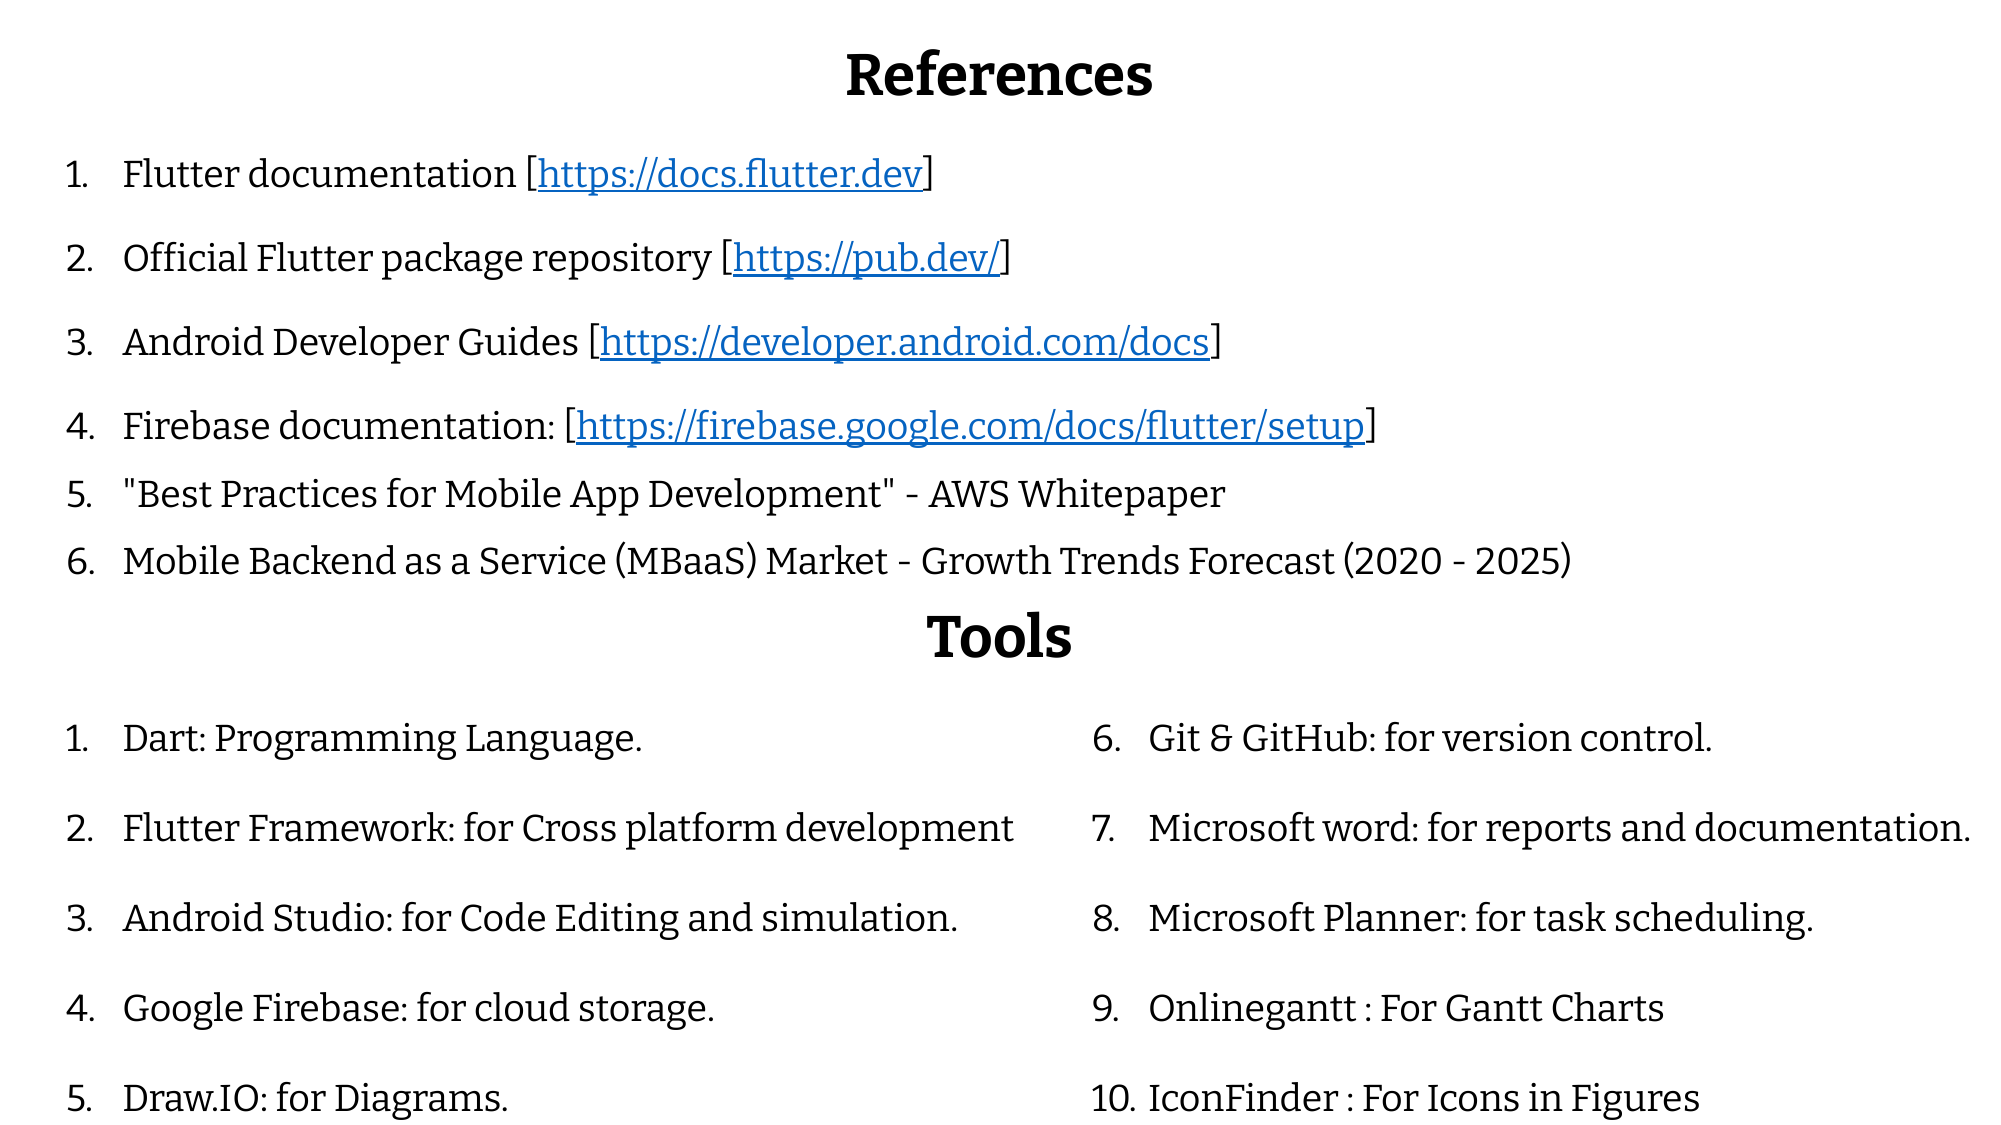

References
AGENDA
Flutter documentation [https://docs.flutter.dev]
Official Flutter package repository [https://pub.dev/]
Android Developer Guides [https://developer.android.com/docs]
Firebase documentation: [https://firebase.google.com/docs/flutter/setup]
"Best Practices for Mobile App Development" - AWS Whitepaper
Mobile Backend as a Service (MBaaS) Market - Growth Trends Forecast (2020 - 2025)
Introduction
Background Review
System Analysis
System Design
Implementation
Testing
Conclusion
Tools
Dart: Programming Language.
Flutter Framework: for Cross platform development
Android Studio: for Code Editing and simulation.
Google Firebase: for cloud storage.
Draw.IO: for Diagrams.
Git & GitHub: for version control.
Microsoft word: for reports and documentation.
Microsoft Planner: for task scheduling.
Onlinegantt : For Gantt Charts
IconFinder : For Icons in Figures